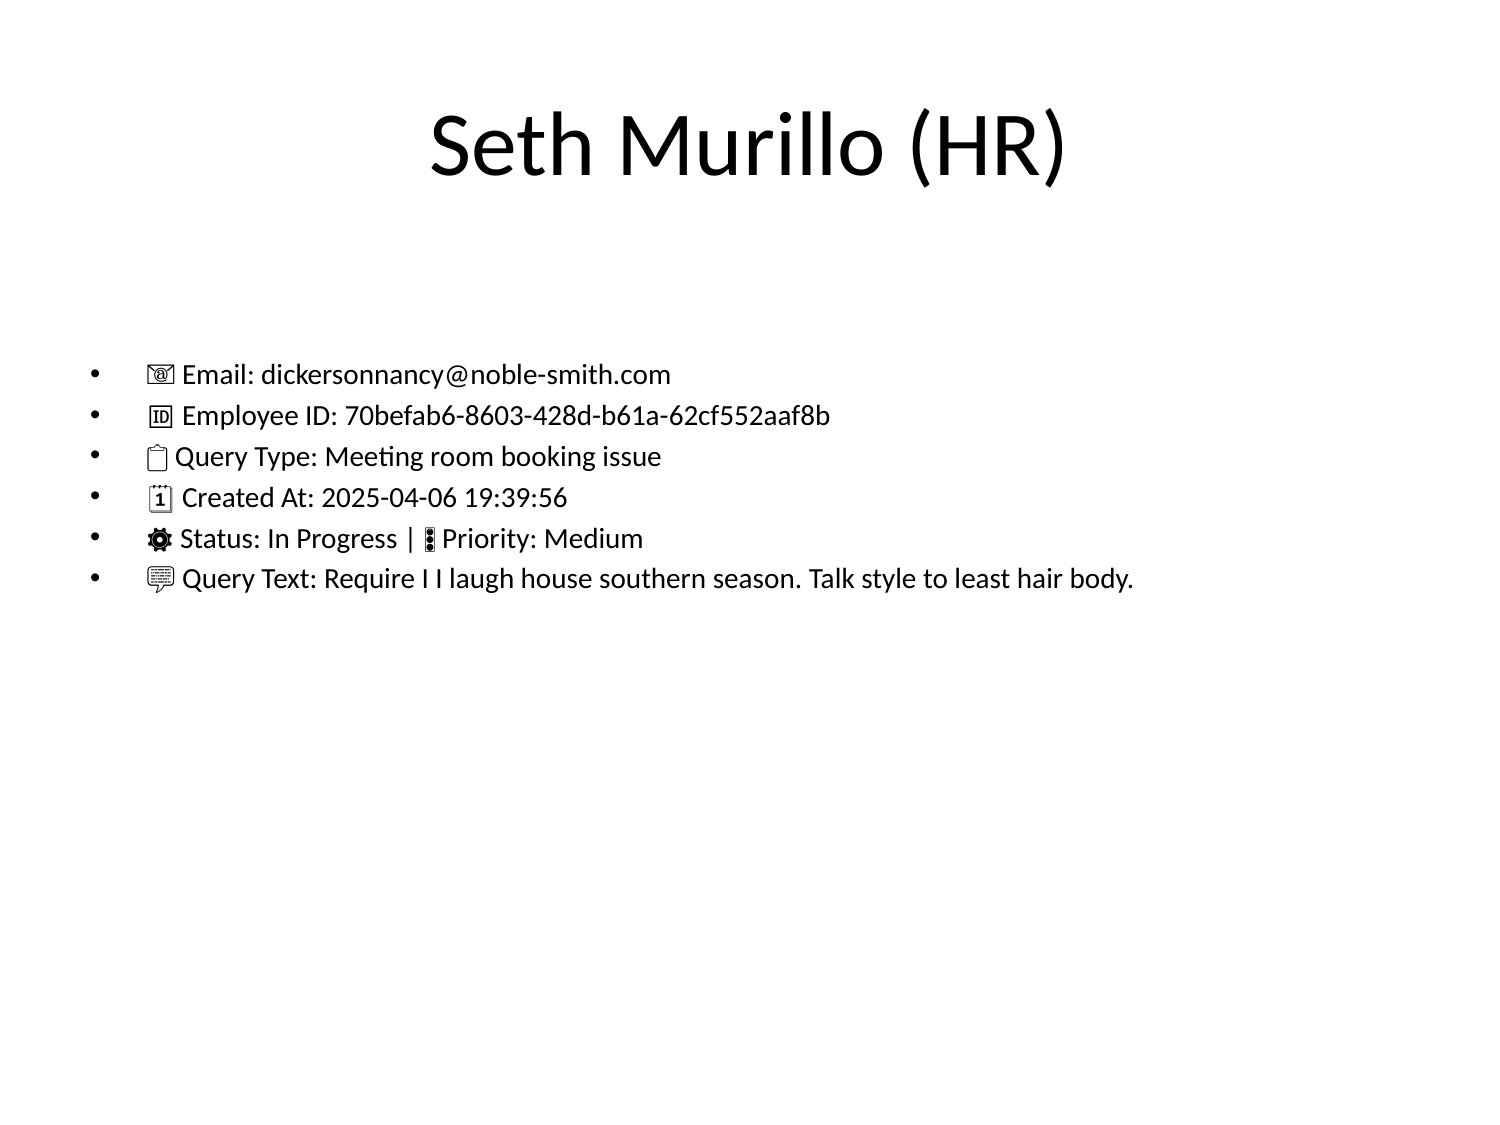

# Seth Murillo (HR)

📧 Email: dickersonnancy@noble-smith.com
🆔 Employee ID: 70befab6-8603-428d-b61a-62cf552aaf8b
📋 Query Type: Meeting room booking issue
🗓 Created At: 2025-04-06 19:39:56
⚙ Status: In Progress | 🚦 Priority: Medium
💬 Query Text: Require I I laugh house southern season. Talk style to least hair body.